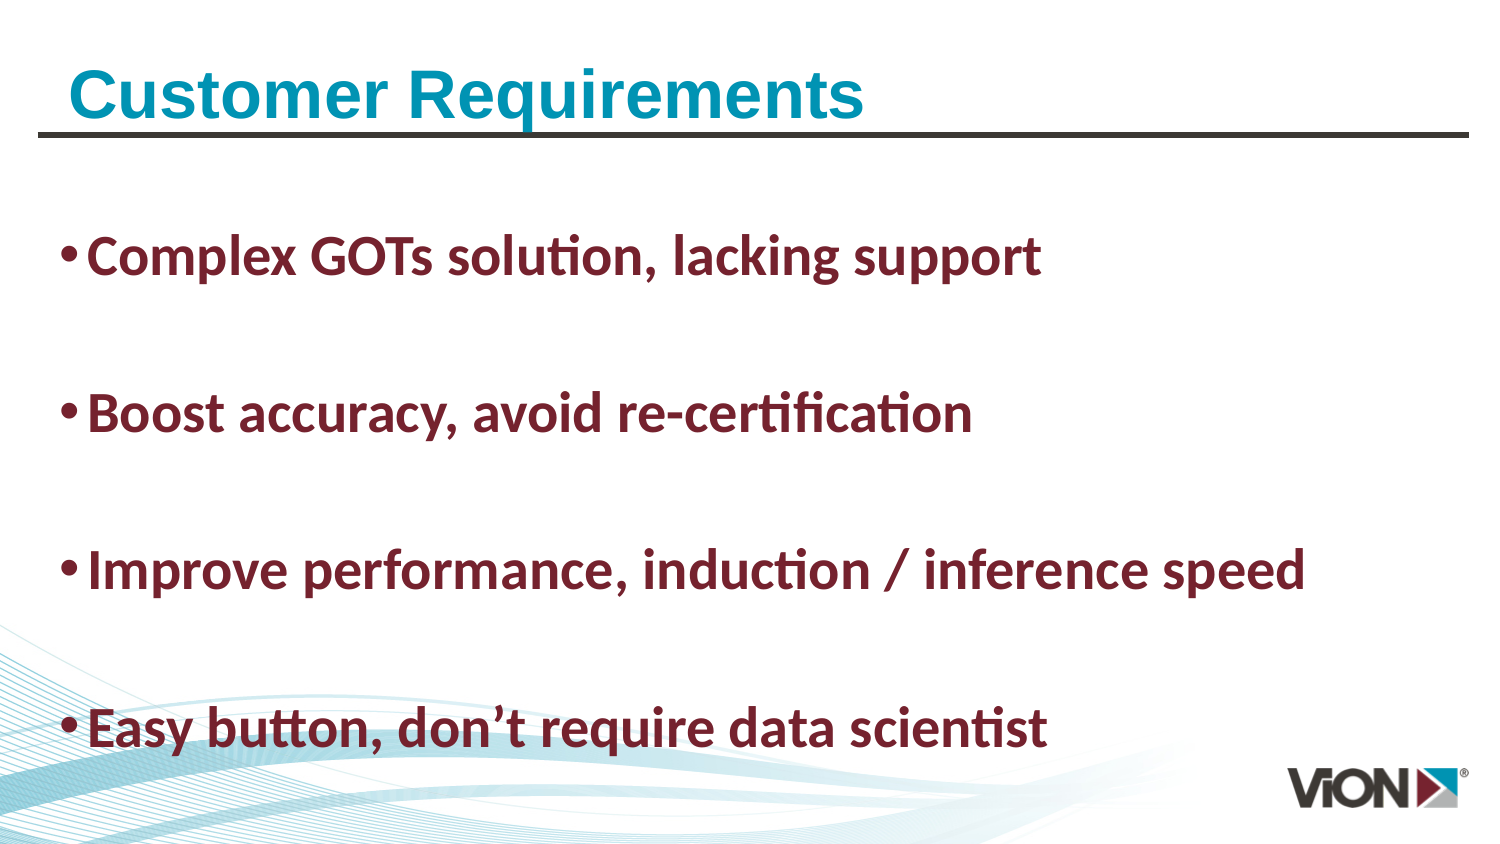

# Customer Requirements
Complex GOTs solution, lacking support

Boost accuracy, avoid re-certification

Improve performance, induction / inference speed

Easy button, don’t require data scientist